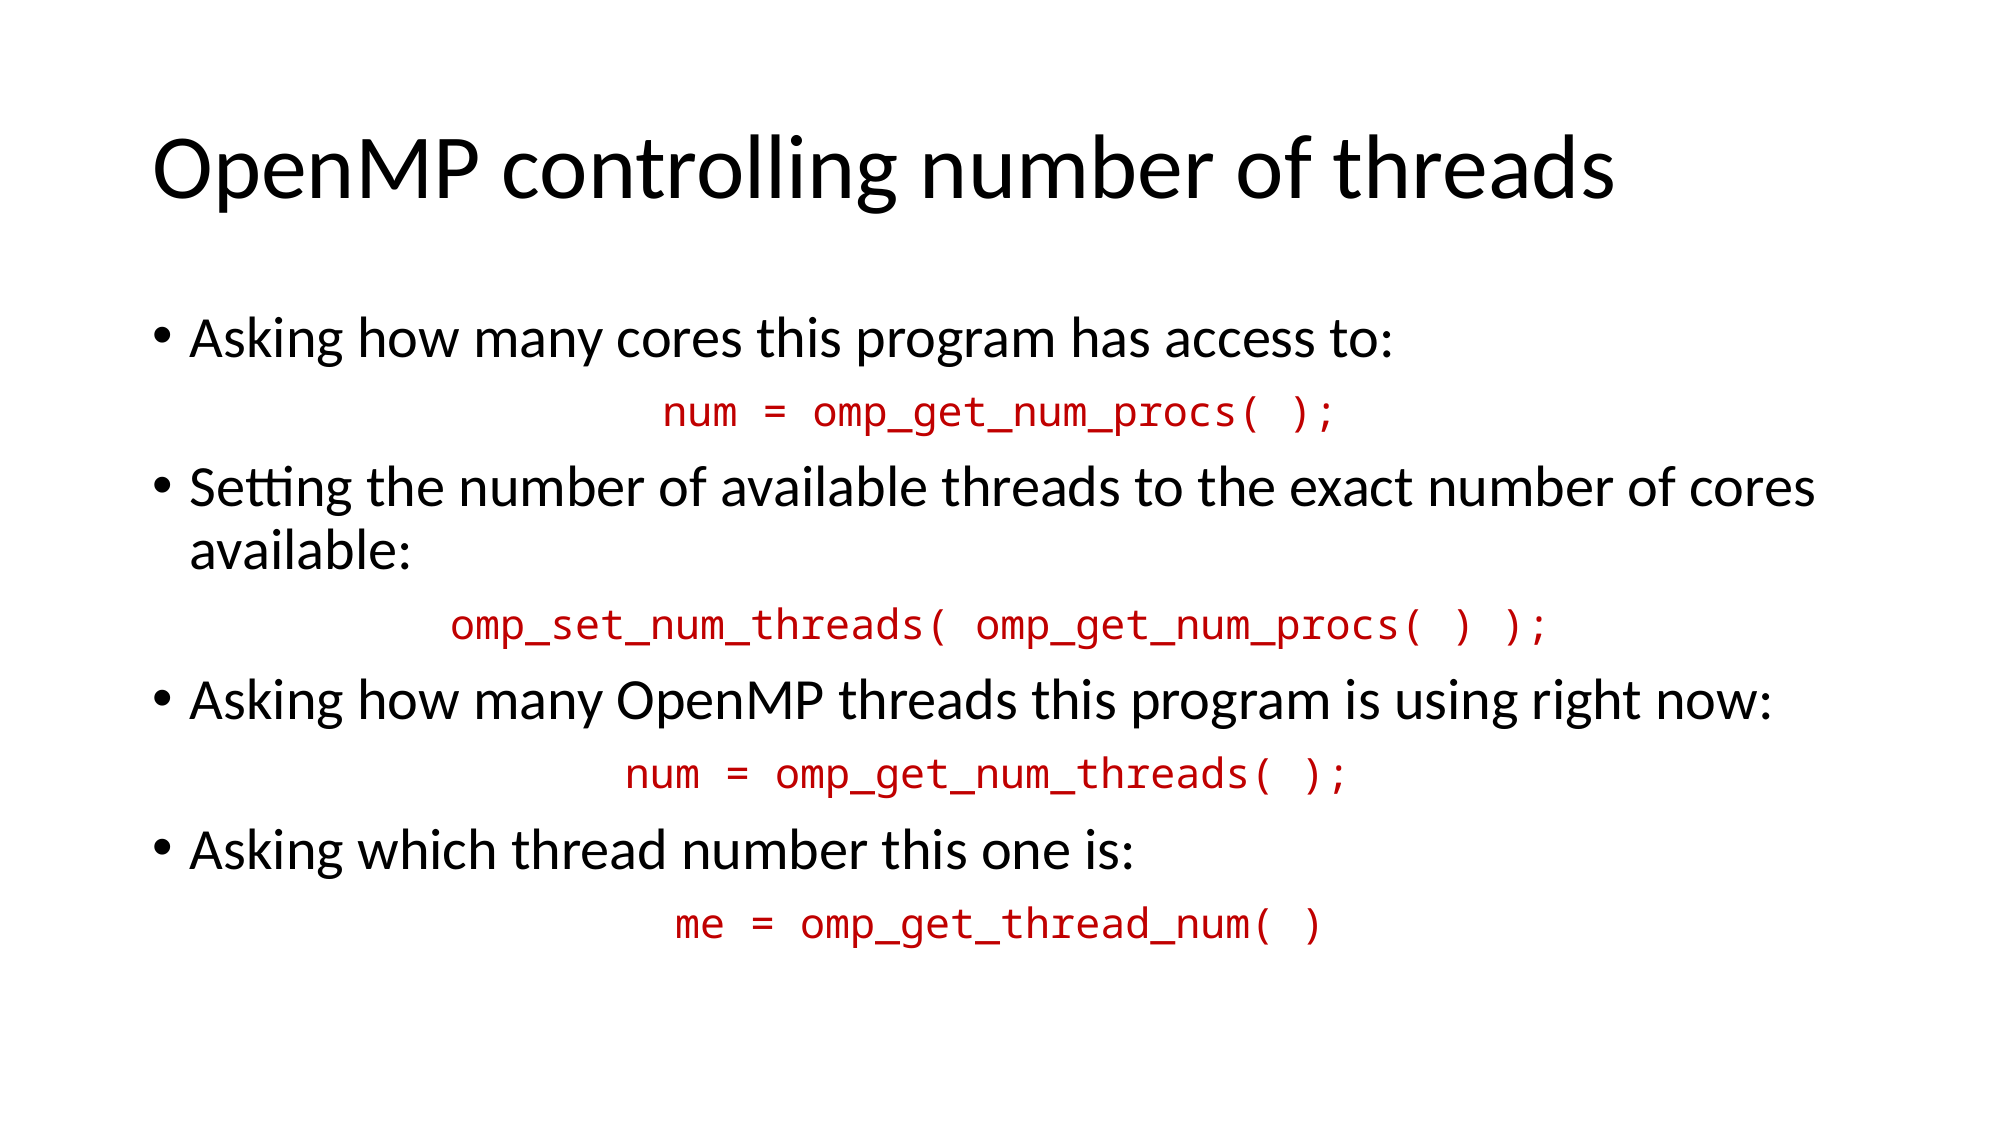

# OpenMP controlling number of threads
Asking how many cores this program has access to:
num = omp_get_num_procs( );
Setting the number of available threads to the exact number of cores available:
omp_set_num_threads( omp_get_num_procs( ) );
Asking how many OpenMP threads this program is using right now:
num = omp_get_num_threads( );
Asking which thread number this one is:
me = omp_get_thread_num( )